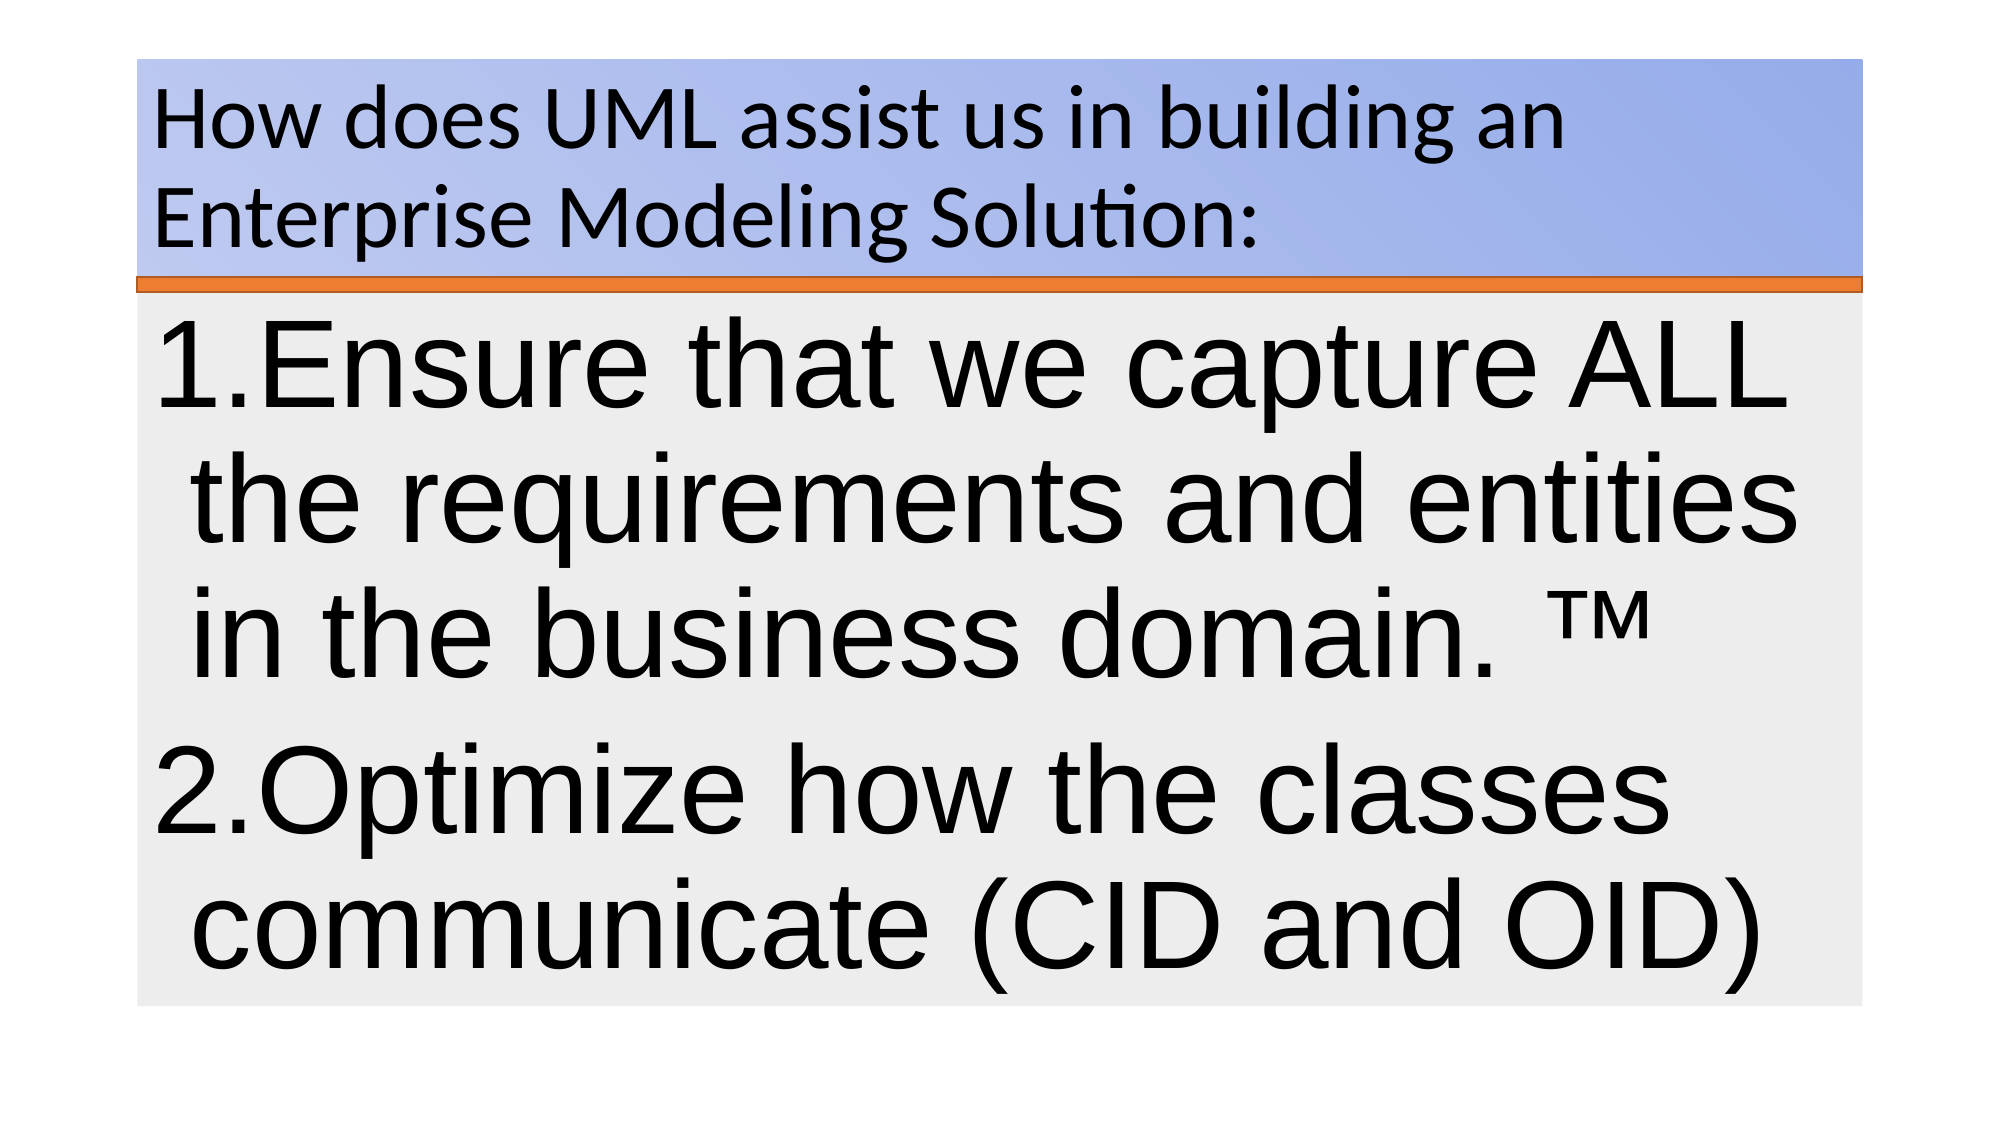

# How does UML assist us in building an Enterprise Modeling Solution:

Ensure that we capture ALL the requirements and entities in the business domain. ™
Optimize how the classes communicate (CID and OID)